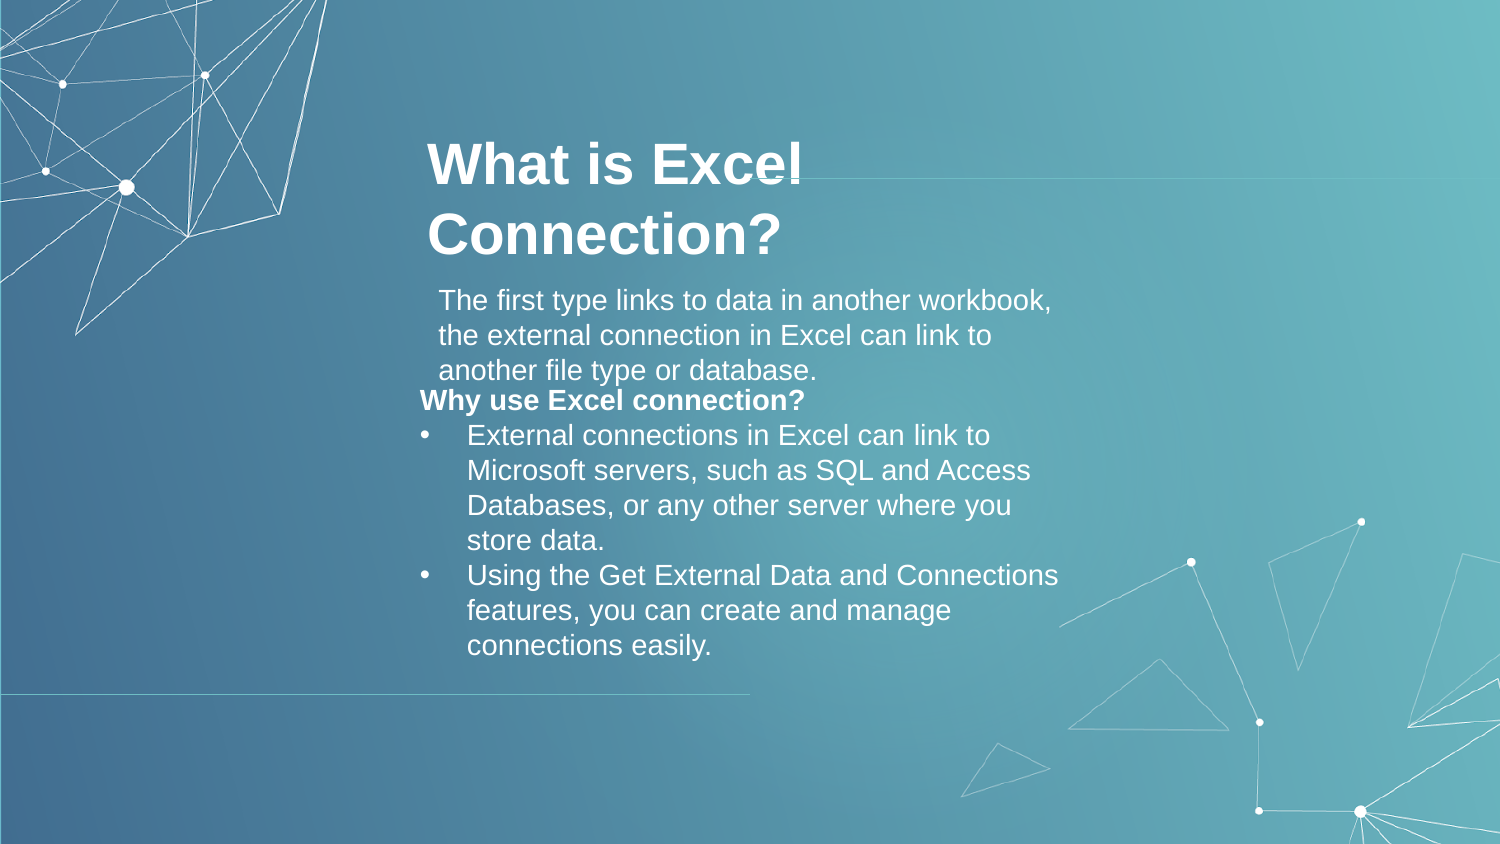

# What is Excel Connection?
The first type links to data in another workbook, the external connection in Excel can link to another file type or database.
Why use Excel connection?
External connections in Excel can ‌link to Microsoft servers, such as SQL and Access Databases, or any other server where you store data.
Using the Get External Data and Connections features, you can create and manage connections easily.